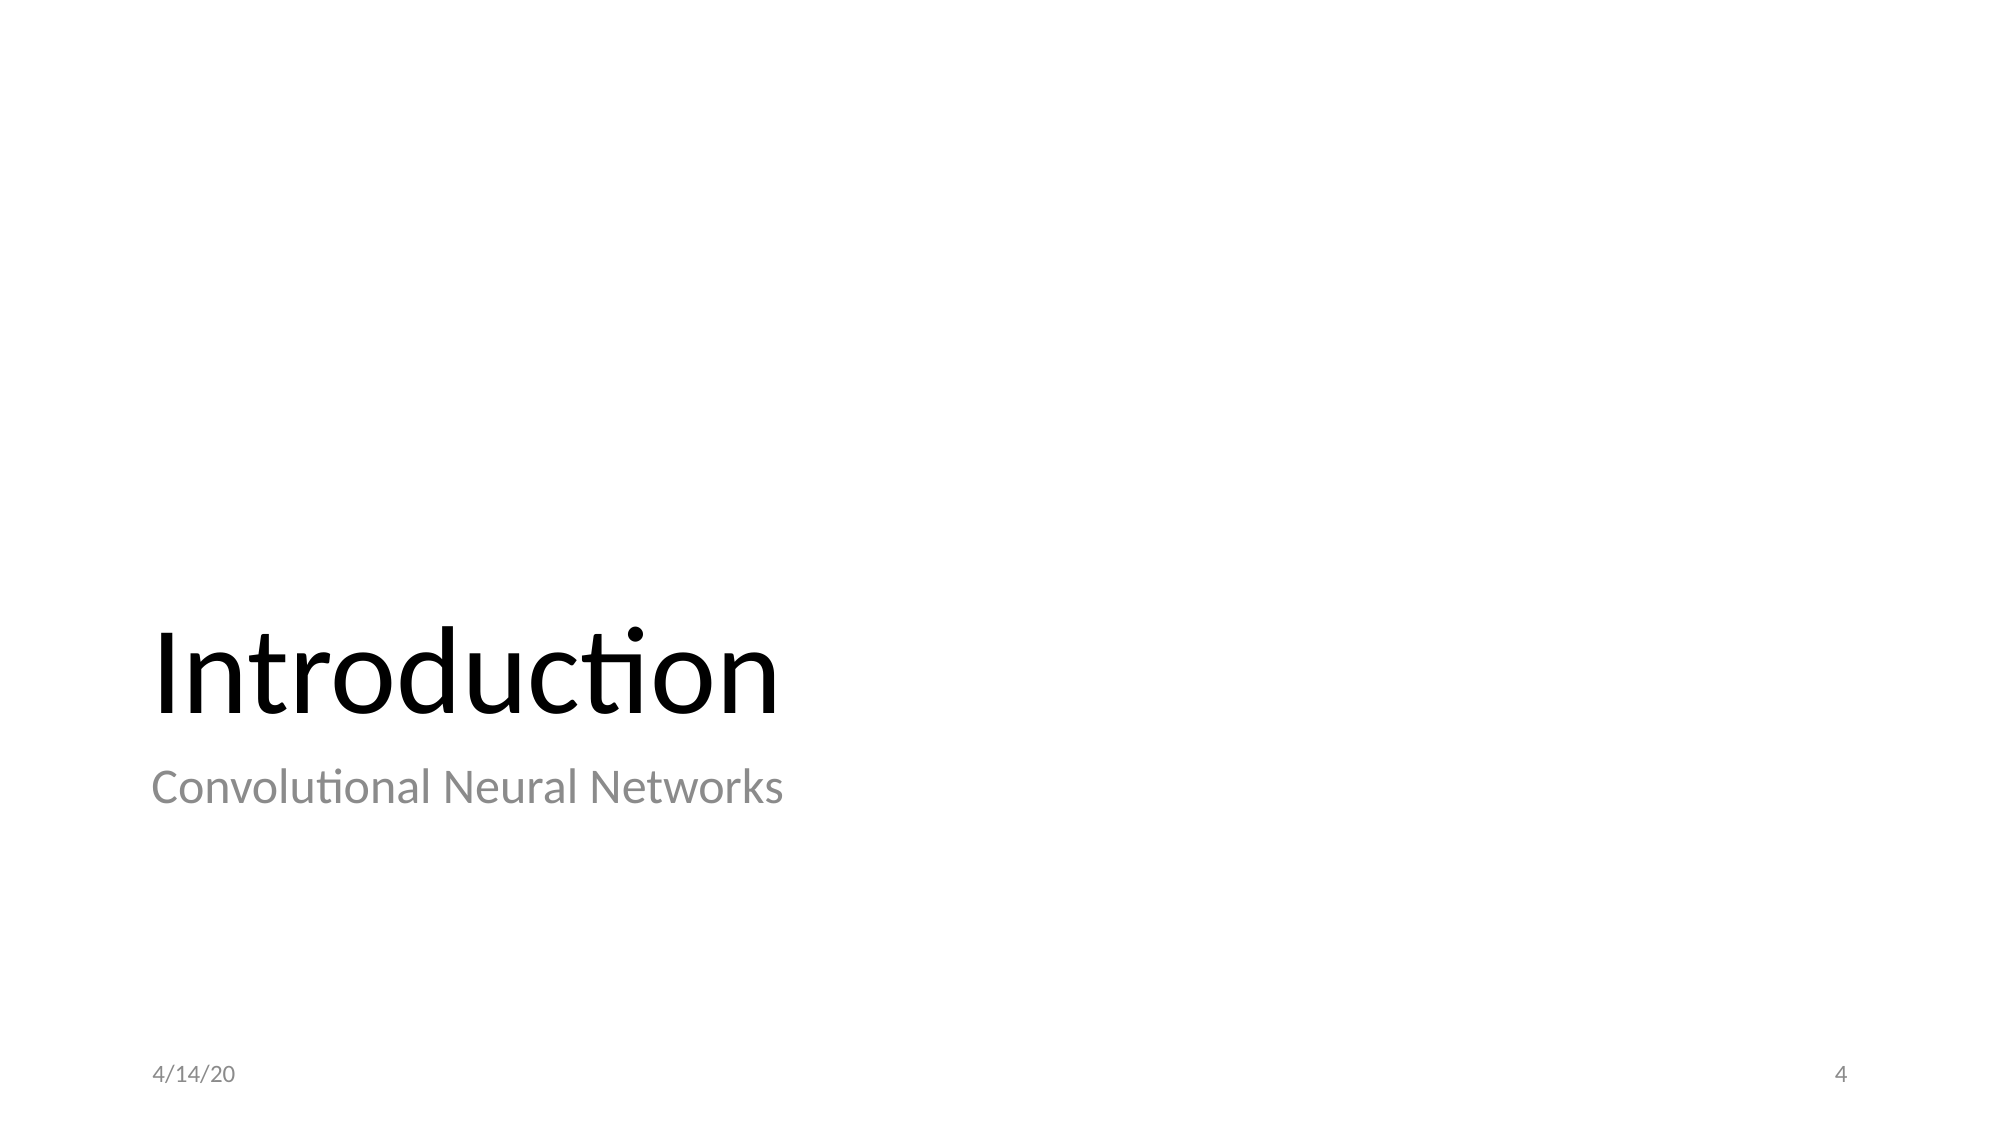

# Introduction
Convolutional Neural Networks
4/14/20
4